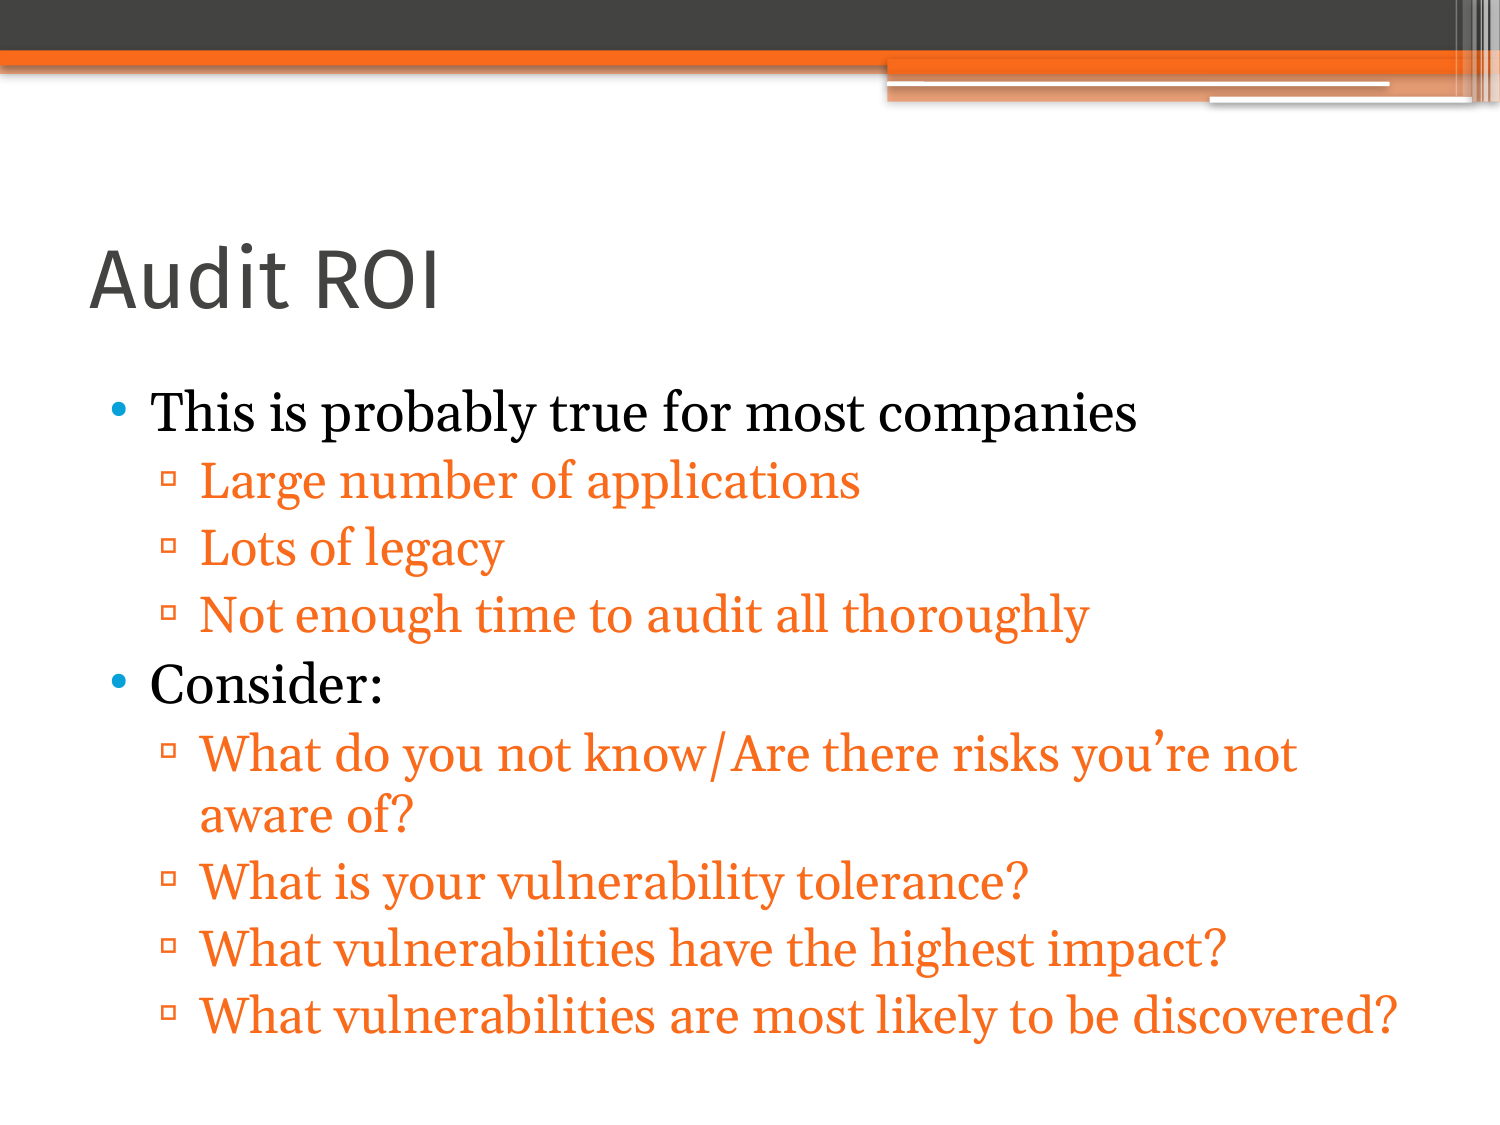

# Audit ROI
This is probably true for most companies
Large number of applications
Lots of legacy
Not enough time to audit all thoroughly
Consider:
What do you not know/Are there risks you’re not aware of?
What is your vulnerability tolerance?
What vulnerabilities have the highest impact?
What vulnerabilities are most likely to be discovered?